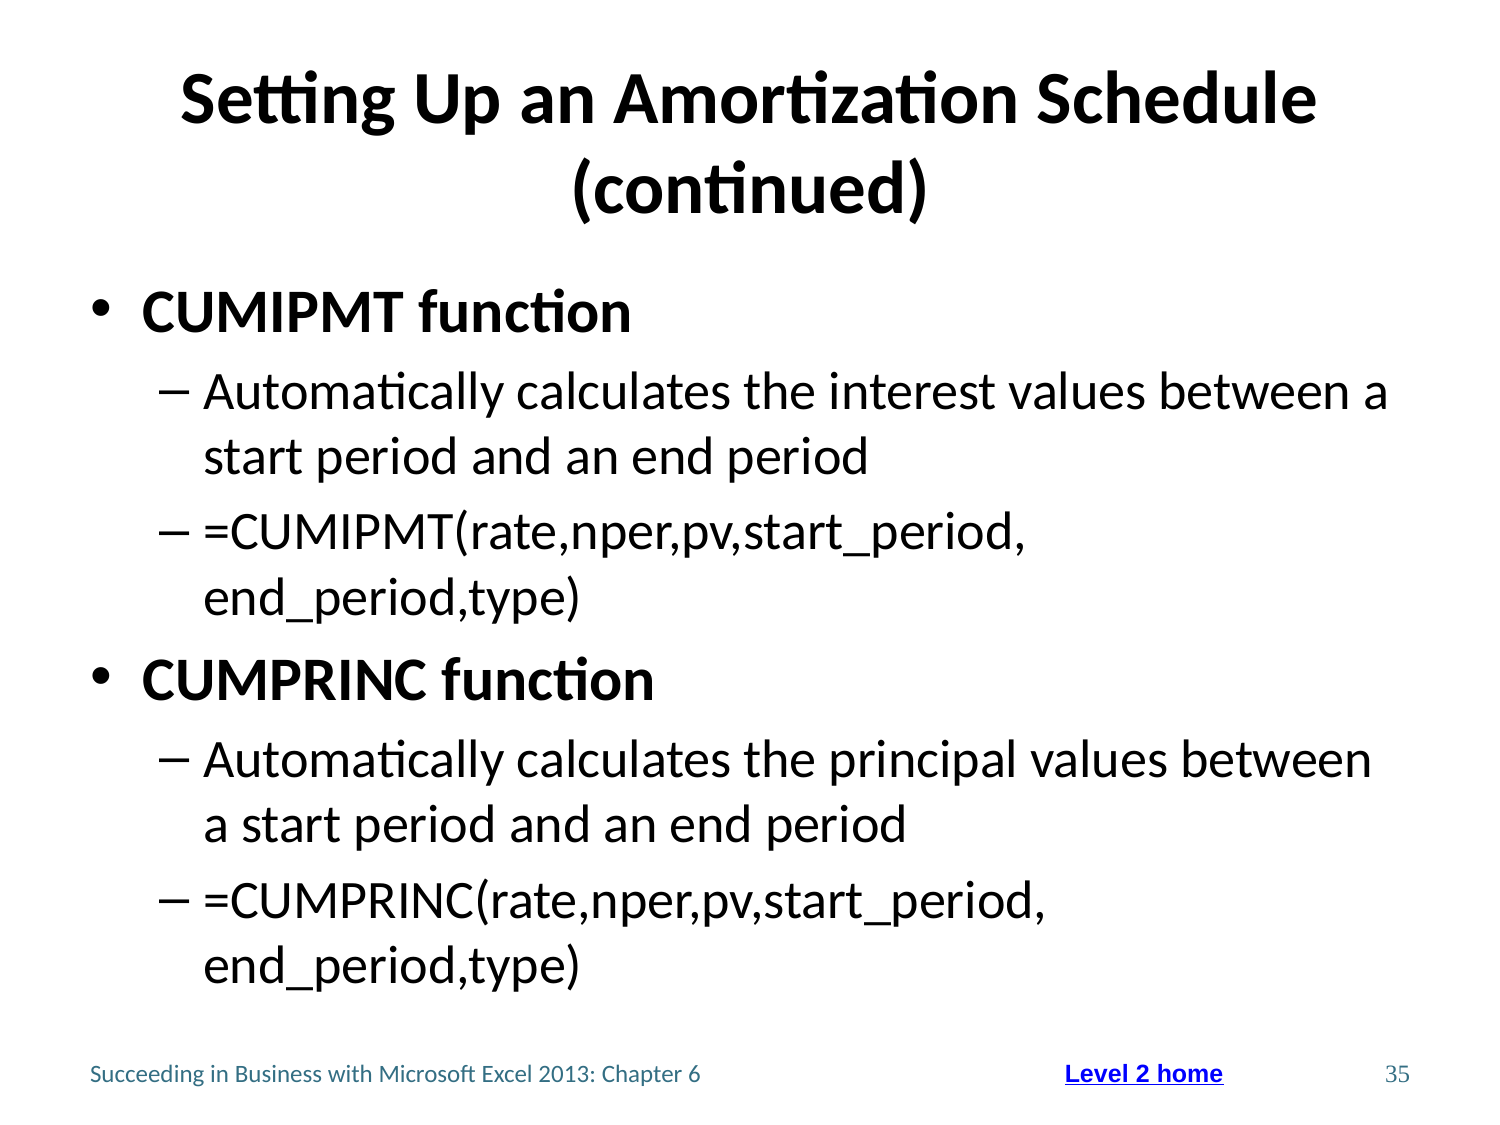

# Setting Up an Amortization Schedule (continued)
CUMIPMT function
Automatically calculates the interest values between a start period and an end period
=CUMIPMT(rate,nper,pv,start_period,
end_period,type)
CUMPRINC function
Automatically calculates the principal values between a start period and an end period
=CUMPRINC(rate,nper,pv,start_period,
end_period,type)
Succeeding in Business with Microsoft Excel 2013: Chapter 6
35
Level 2 home